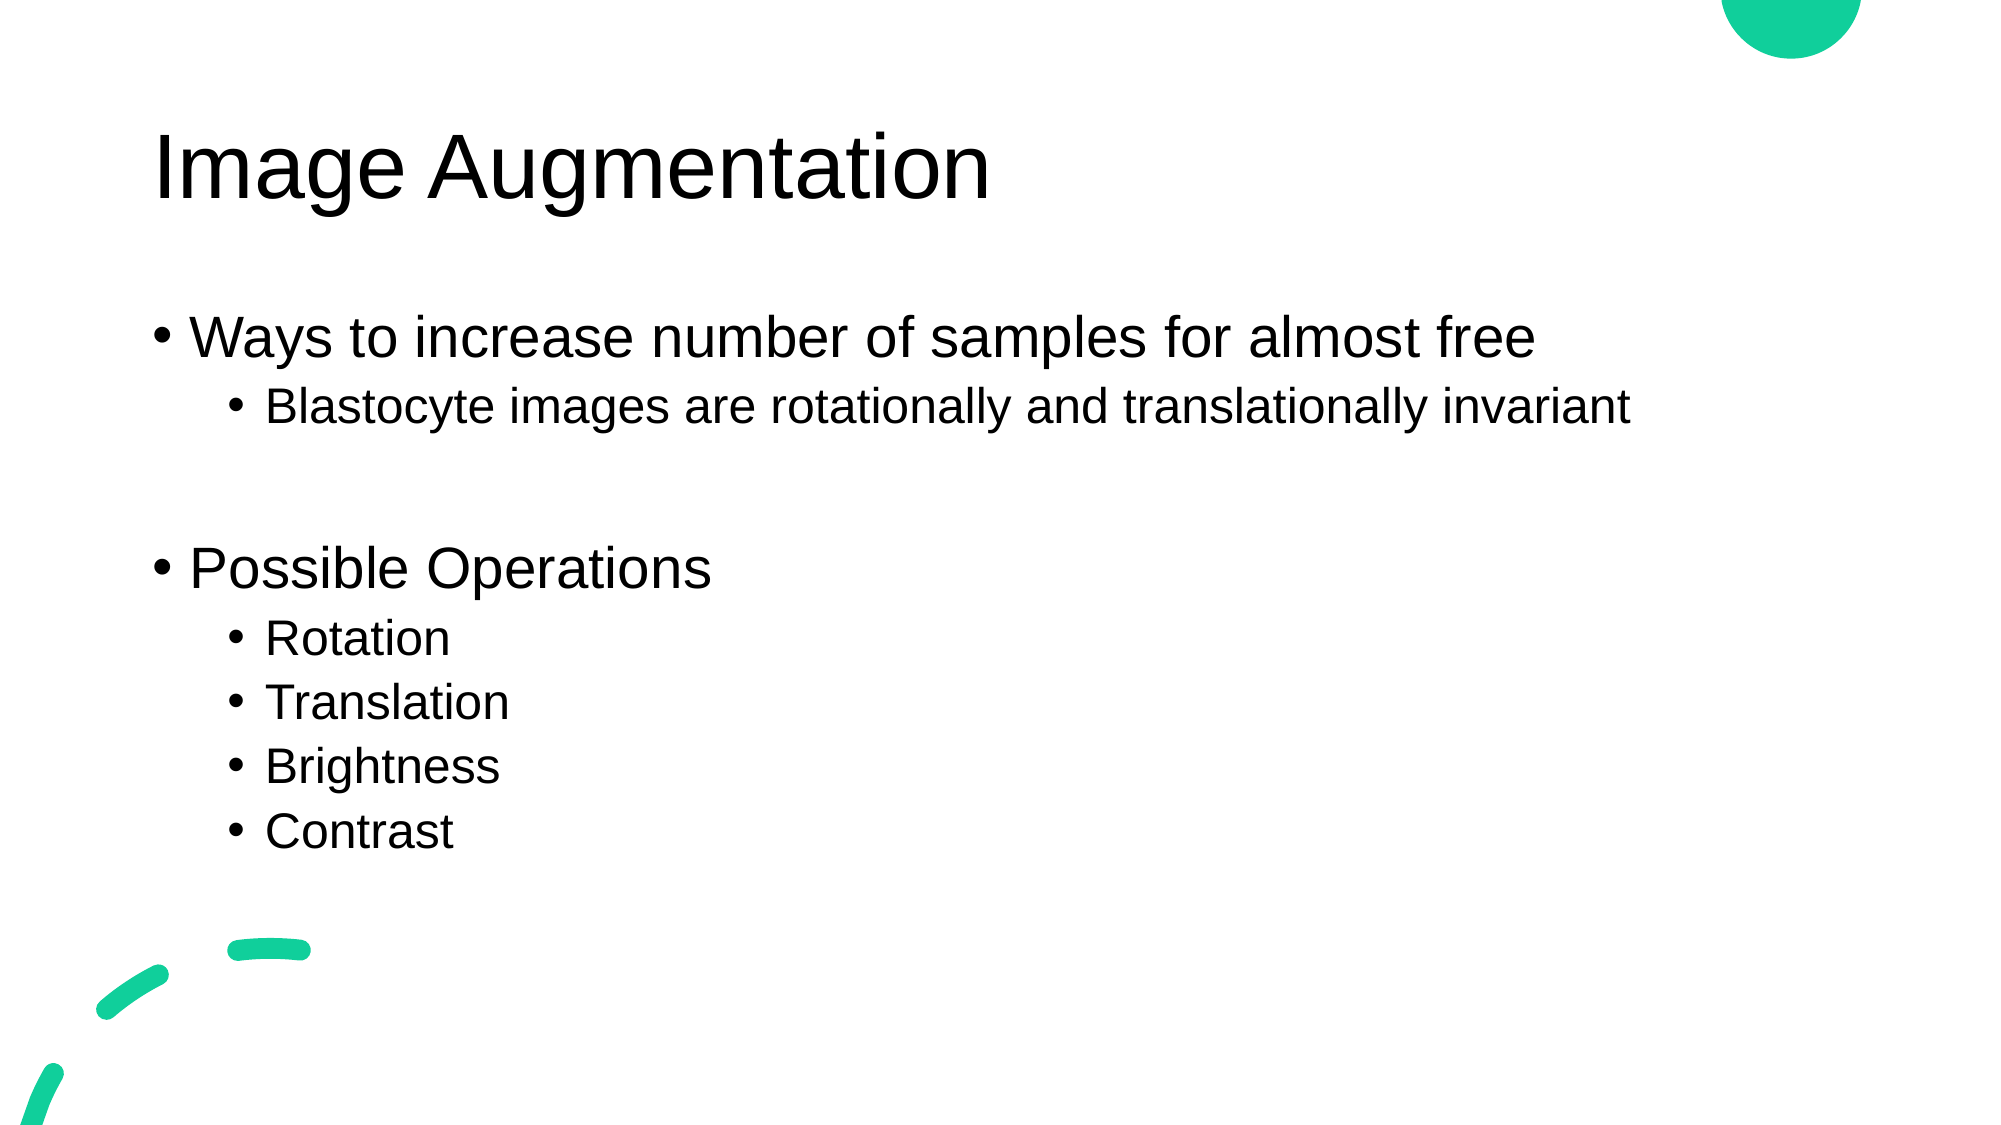

# Image Augmentation
Ways to increase number of samples for almost free
Blastocyte images are rotationally and translationally invariant

Possible Operations
Rotation
Translation
Brightness
Contrast